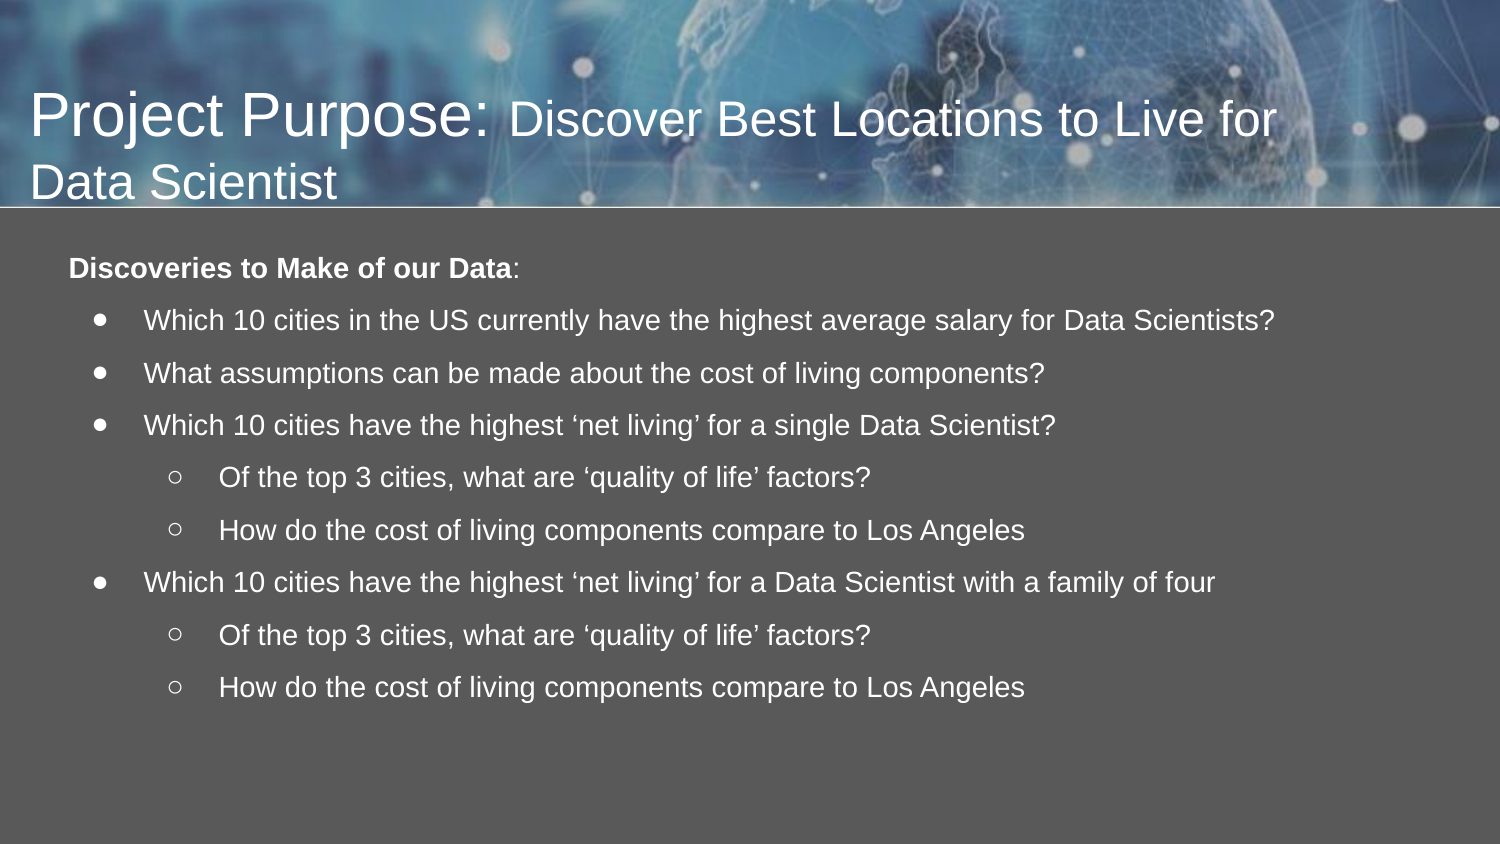

# Project Purpose: Discover Best Locations to Live for Data Scientist

Discoveries to Make of our Data:
Which 10 cities in the US currently have the highest average salary for Data Scientists?
What assumptions can be made about the cost of living components?
Which 10 cities have the highest ‘net living’ for a single Data Scientist?
Of the top 3 cities, what are ‘quality of life’ factors?
How do the cost of living components compare to Los Angeles
Which 10 cities have the highest ‘net living’ for a Data Scientist with a family of four
Of the top 3 cities, what are ‘quality of life’ factors?
How do the cost of living components compare to Los Angeles